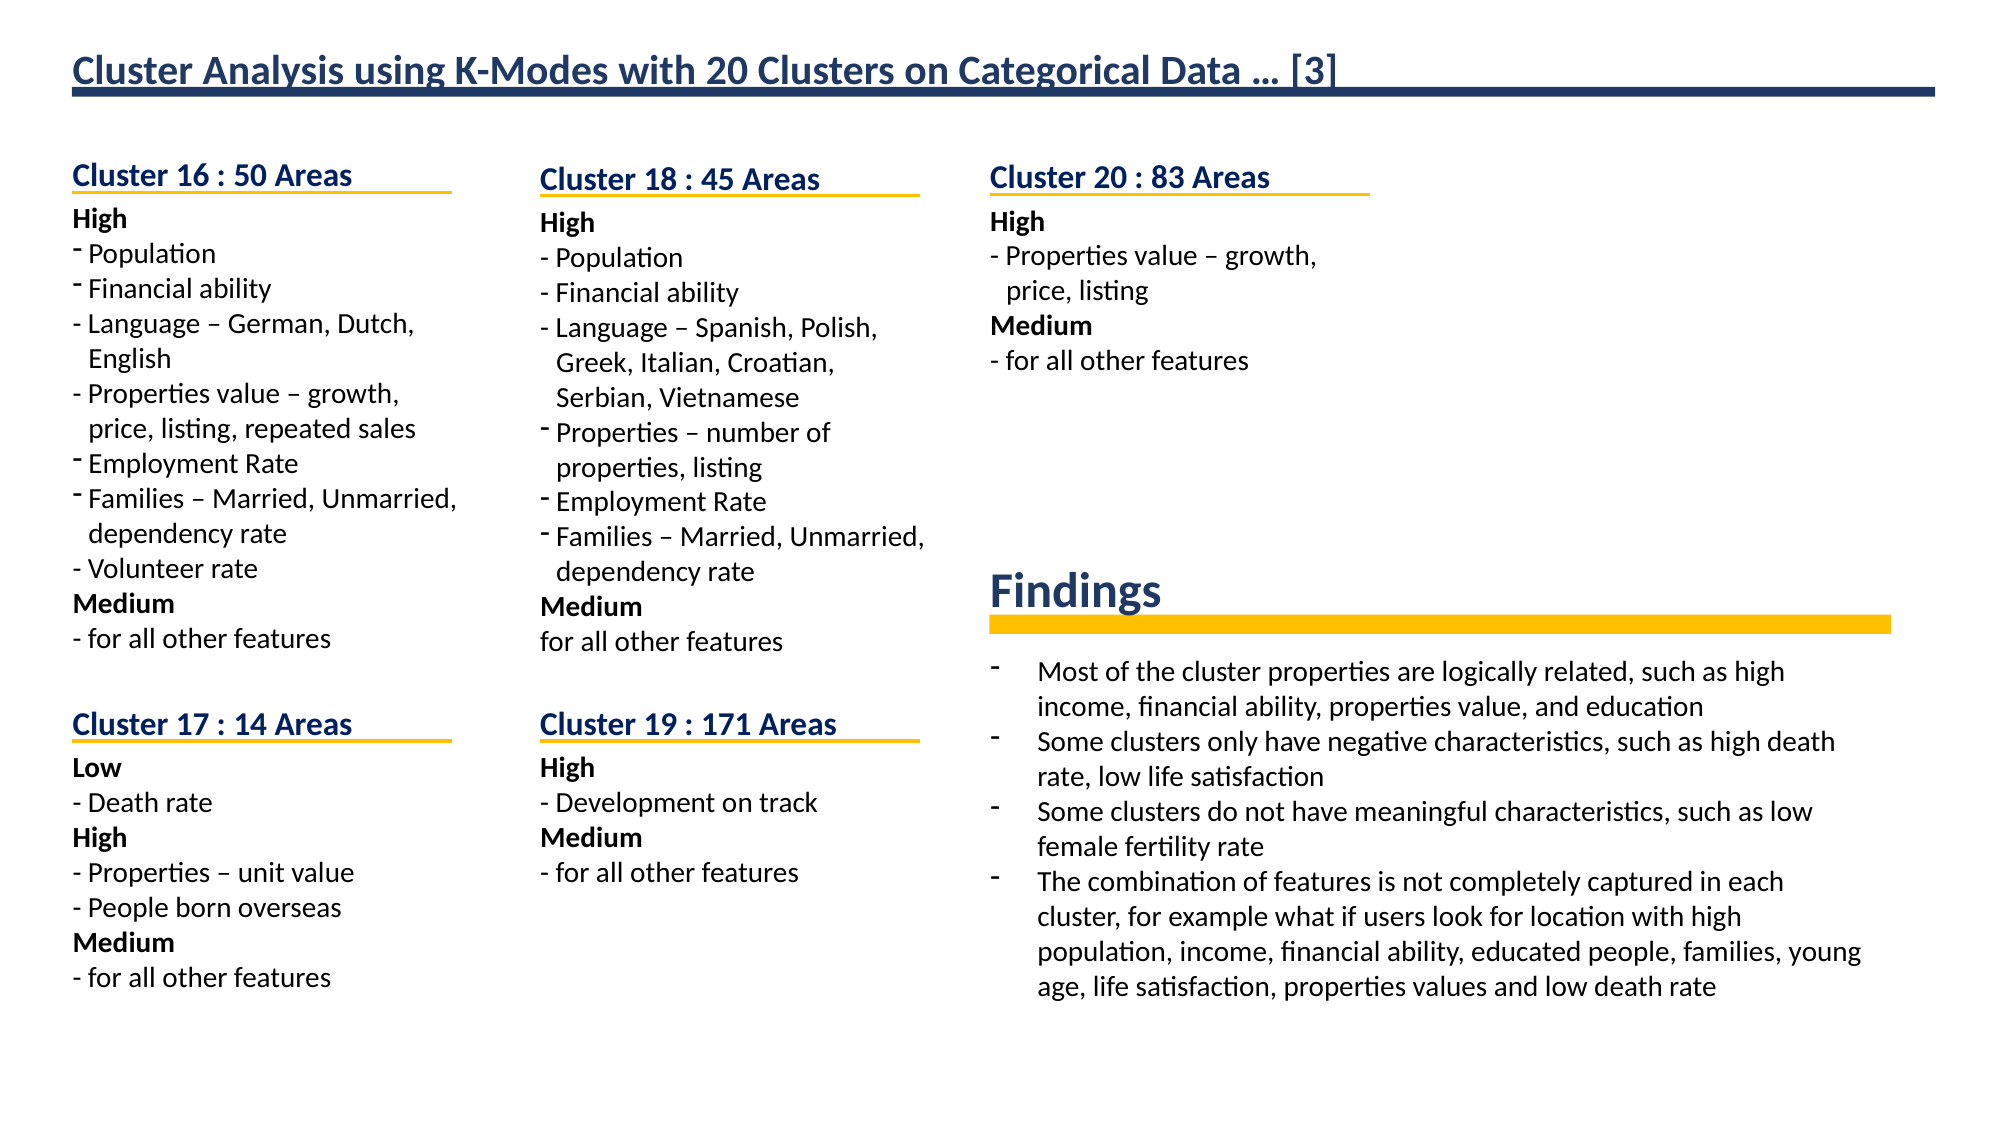

Cluster Analysis using K-Modes with 20 Clusters on Categorical Data … [3]

Cluster 16 : 50 Areas
High
Population
Financial ability
- Language – German, Dutch, English
- Properties value – growth, price, listing, repeated sales
Employment Rate
Families – Married, Unmarried, dependency rate
- Volunteer rate
Medium
- for all other features
Cluster 20 : 83 Areas
High
- Properties value – growth, price, listing
Medium
- for all other features
Cluster 18 : 45 Areas
High
- Population
- Financial ability
- Language – Spanish, Polish, Greek, Italian, Croatian, Serbian, Vietnamese
Properties – number of properties, listing
Employment Rate
Families – Married, Unmarried, dependency rate
Medium
for all other features
Findings

Most of the cluster properties are logically related, such as high income, financial ability, properties value, and education
Some clusters only have negative characteristics, such as high death rate, low life satisfaction
Some clusters do not have meaningful characteristics, such as low female fertility rate
The combination of features is not completely captured in each cluster, for example what if users look for location with high population, income, financial ability, educated people, families, young age, life satisfaction, properties values and low death rate
Cluster 17 : 14 Areas
Low
- Death rate
High
- Properties – unit value
- People born overseas
Medium
- for all other features
Cluster 19 : 171 Areas
High
- Development on track
Medium
- for all other features